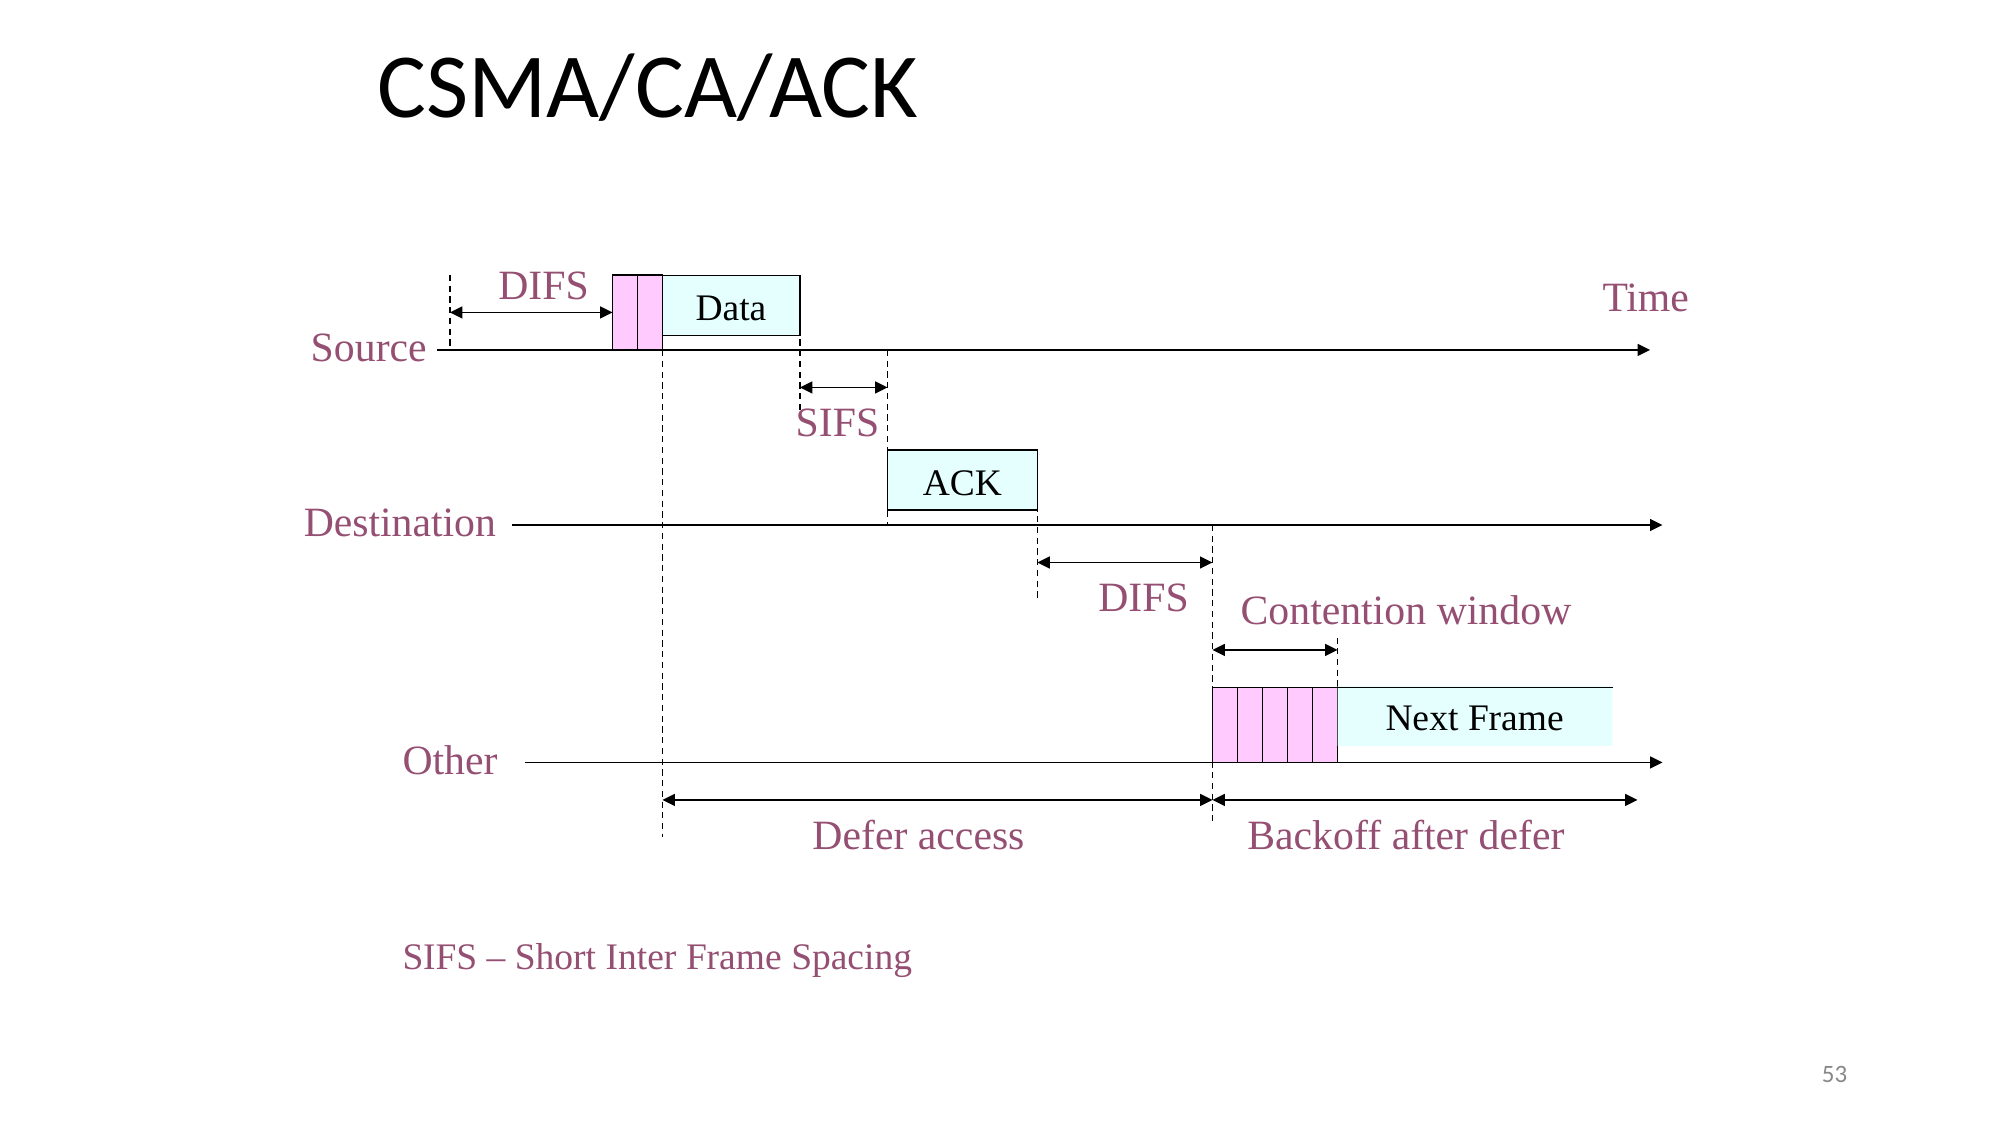

# CSMA/CA/ACK
DIFS
Time

Data
Source
SIFS
ACK
Destination
DIFS
Contention window
Next Frame

Other
Defer access
Backoff after defer
SIFS – Short Inter Frame Spacing
53